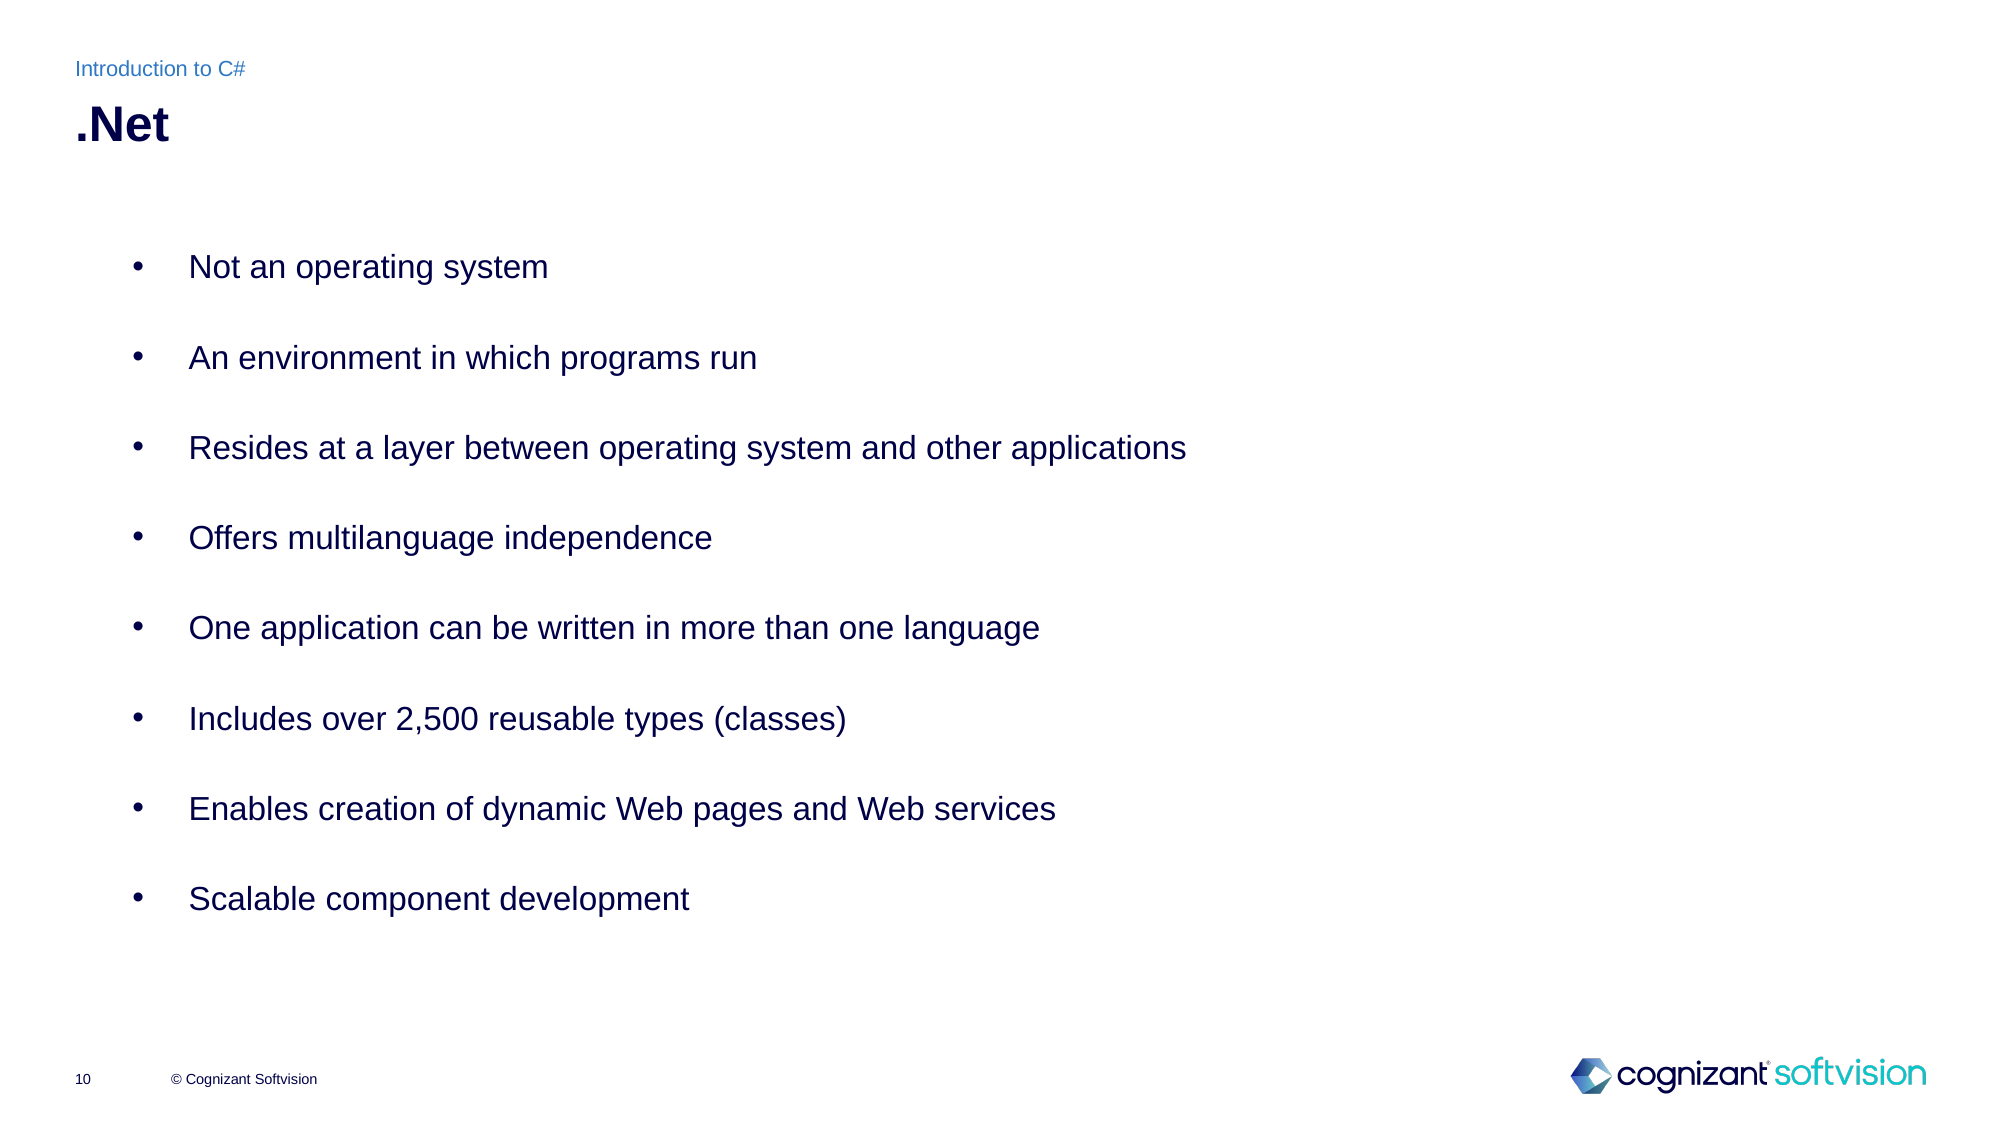

Introduction to C#
# .Net
Not an operating system
An environment in which programs run
Resides at a layer between operating system and other applications
Offers multilanguage independence
One application can be written in more than one language
Includes over 2,500 reusable types (classes)
Enables creation of dynamic Web pages and Web services
Scalable component development
© Cognizant Softvision
10